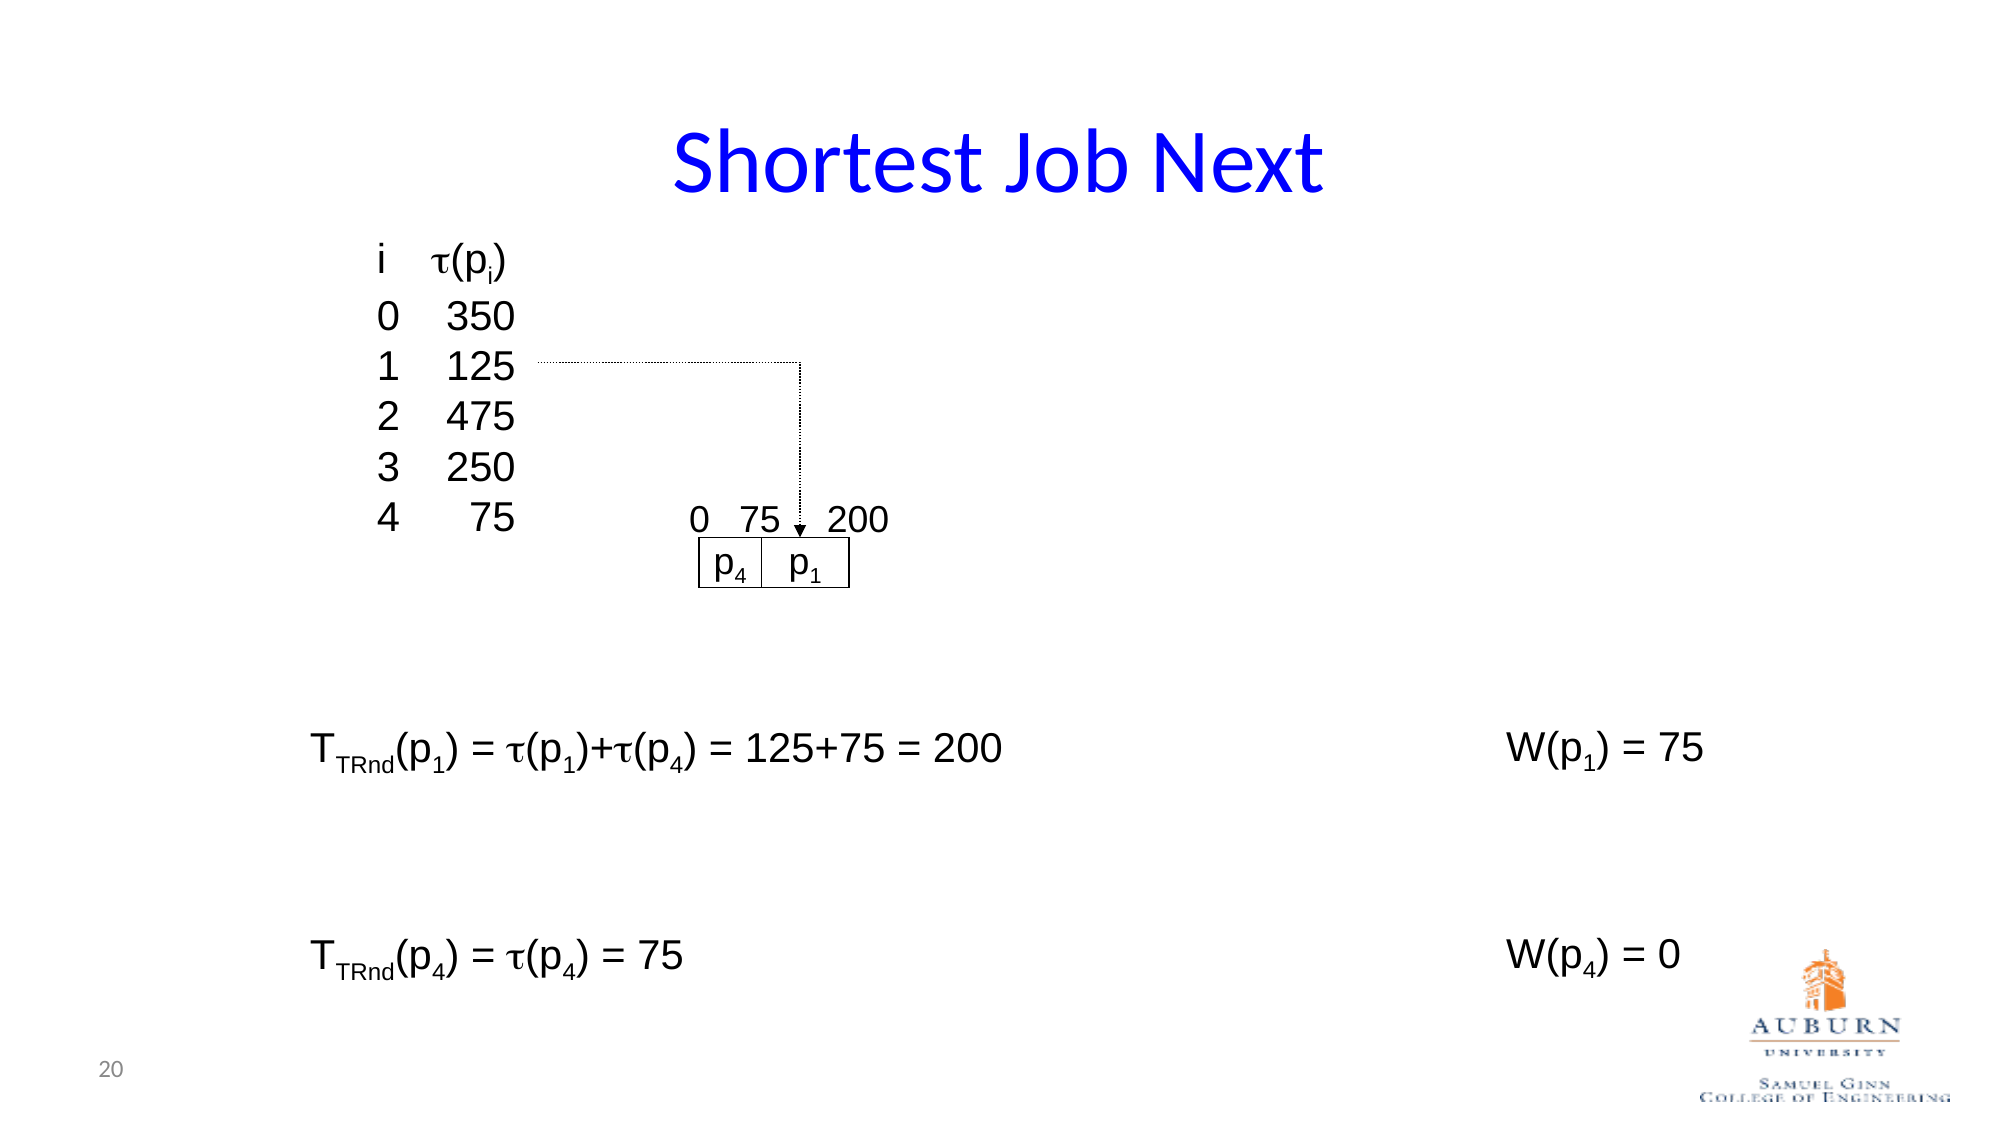

Shortest Job Next
i    τ(pi)
0    350
1    125
2    475
3    250
4      75

0
75
200
p4
p1

W(p1) = 75

W(p4) = 0

TTRnd(p1) = τ(p1)+τ(p4) = 125+75 = 200

TTRnd(p4) = τ(p4) = 75
20